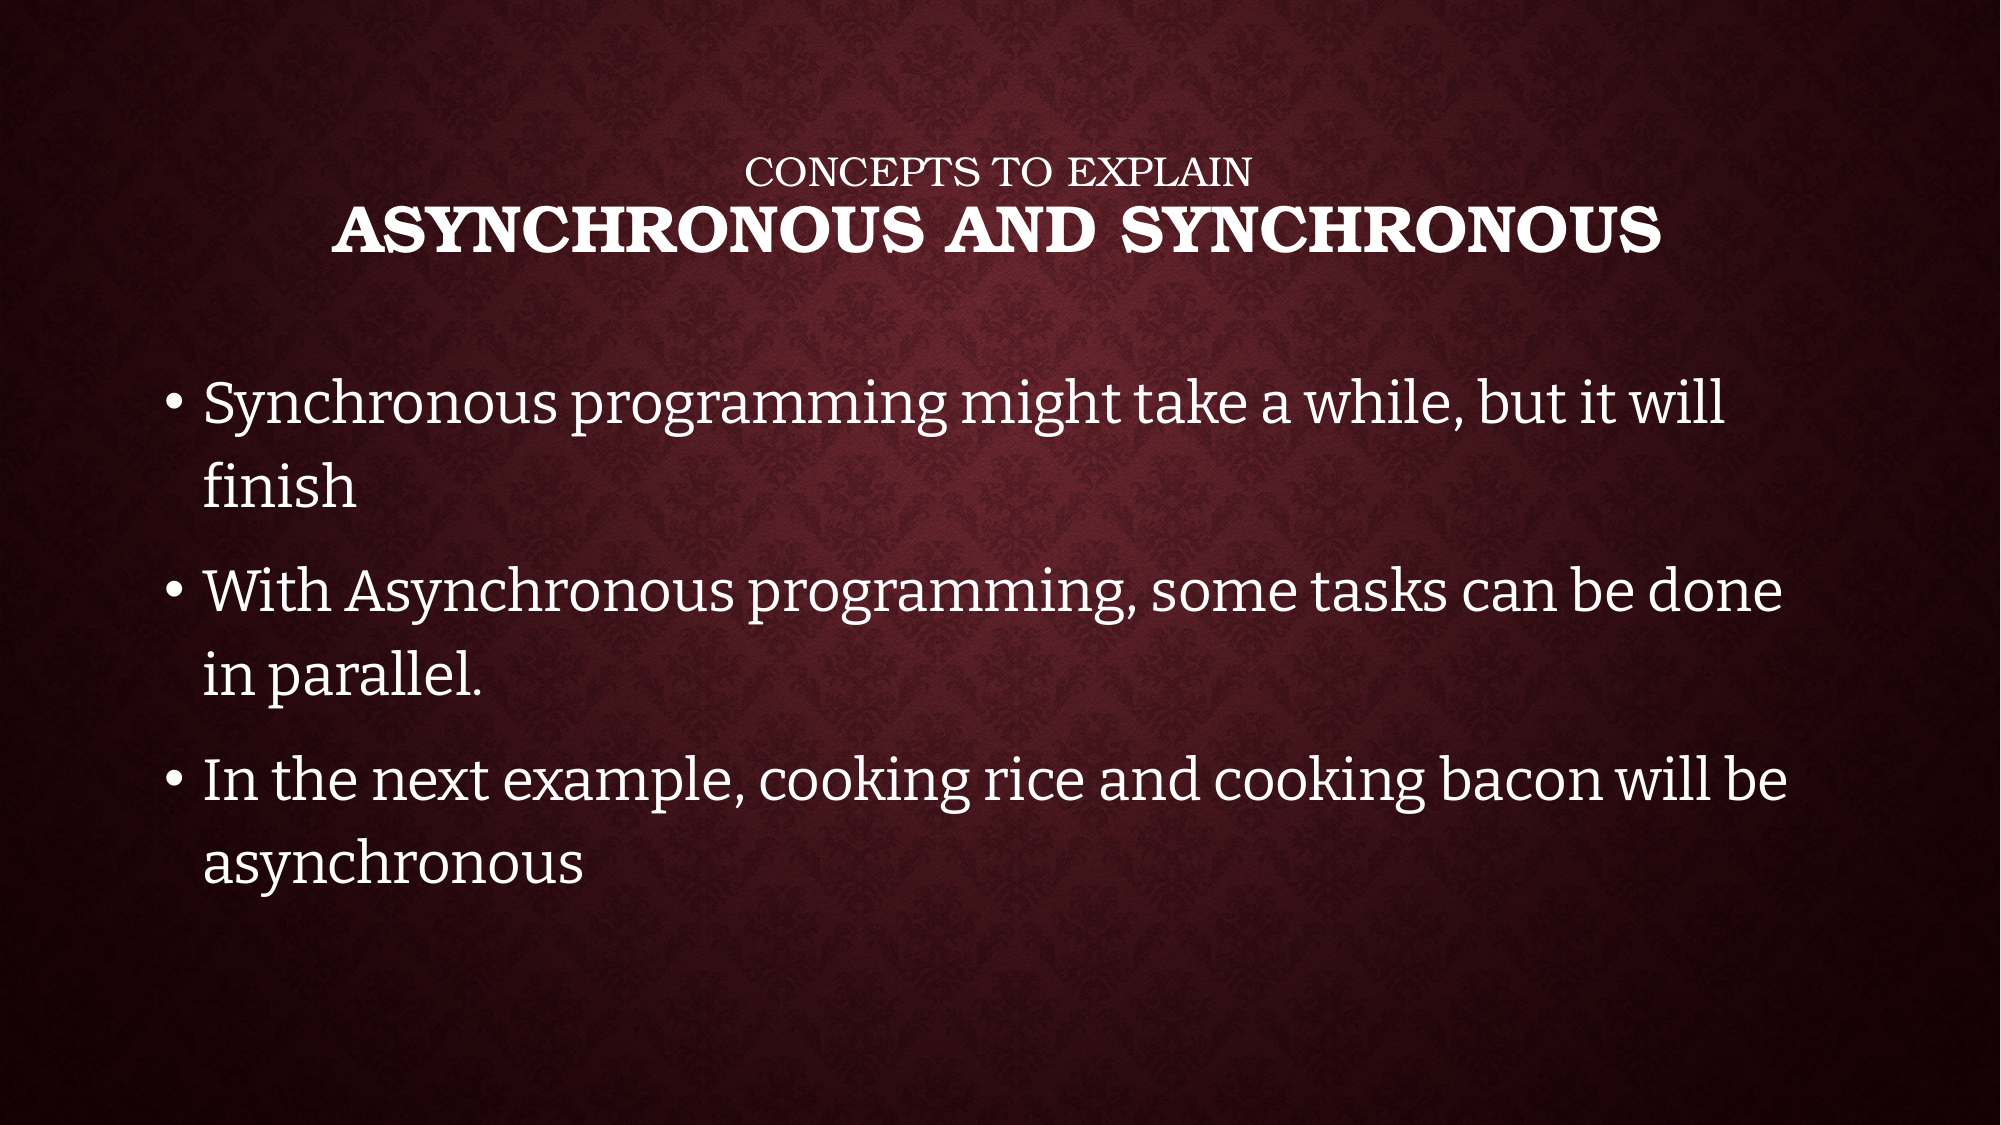

# Concepts to explain asynchronous and synchronous
Synchronous programming might take a while, but it will finish
With Asynchronous programming, some tasks can be done in parallel.
In the next example, cooking rice and cooking bacon will be asynchronous